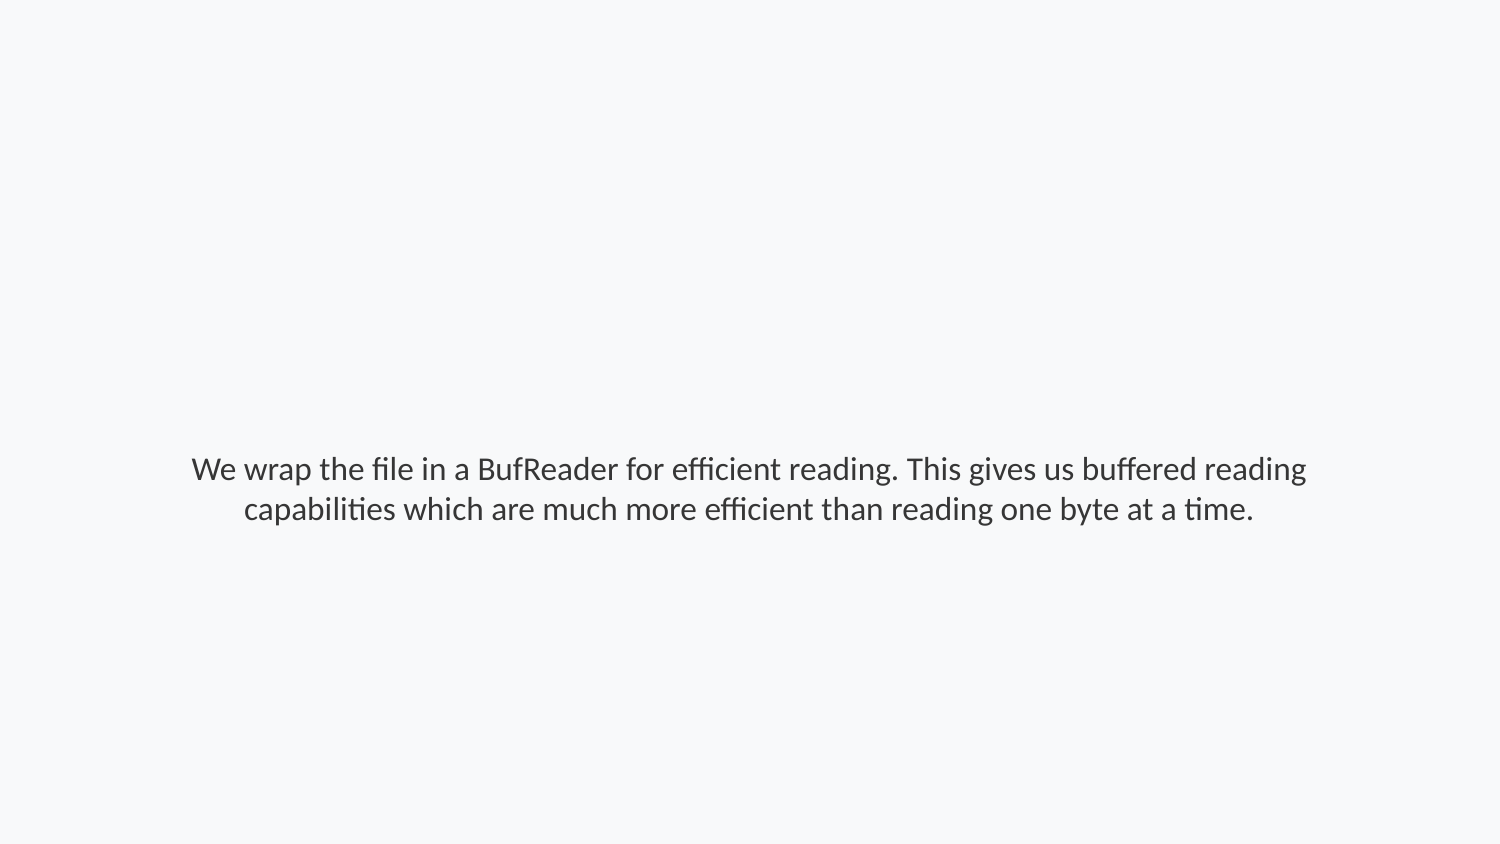

We wrap the file in a BufReader for efficient reading. This gives us buffered reading capabilities which are much more efficient than reading one byte at a time.
Step 113 of 264